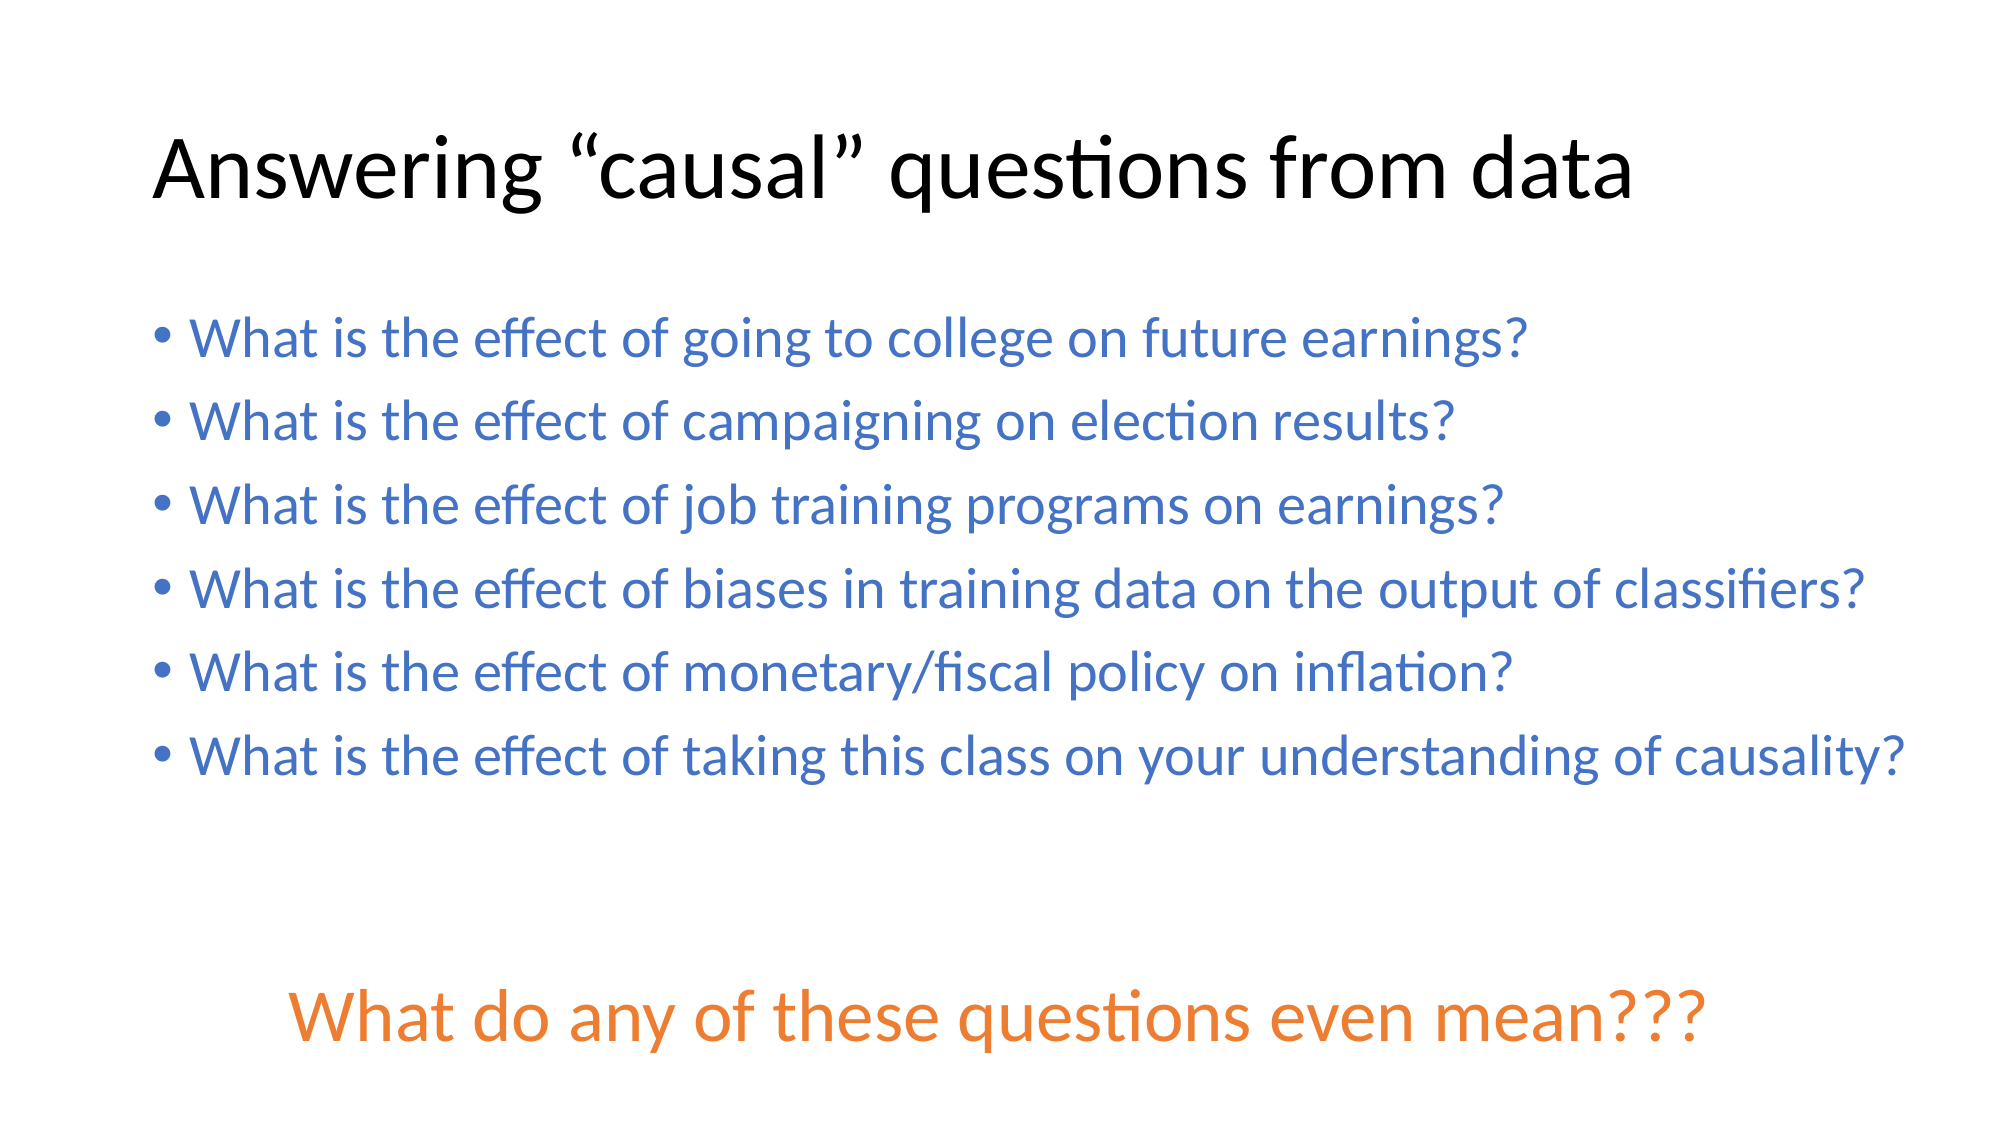

# Answering “causal” questions from data
What is the effect of going to college on future earnings?
What is the effect of campaigning on election results?
What is the effect of job training programs on earnings?
What is the effect of biases in training data on the output of classifiers?
What is the effect of monetary/fiscal policy on inflation?
What is the effect of taking this class on your understanding of causality?

What do any of these questions even mean???